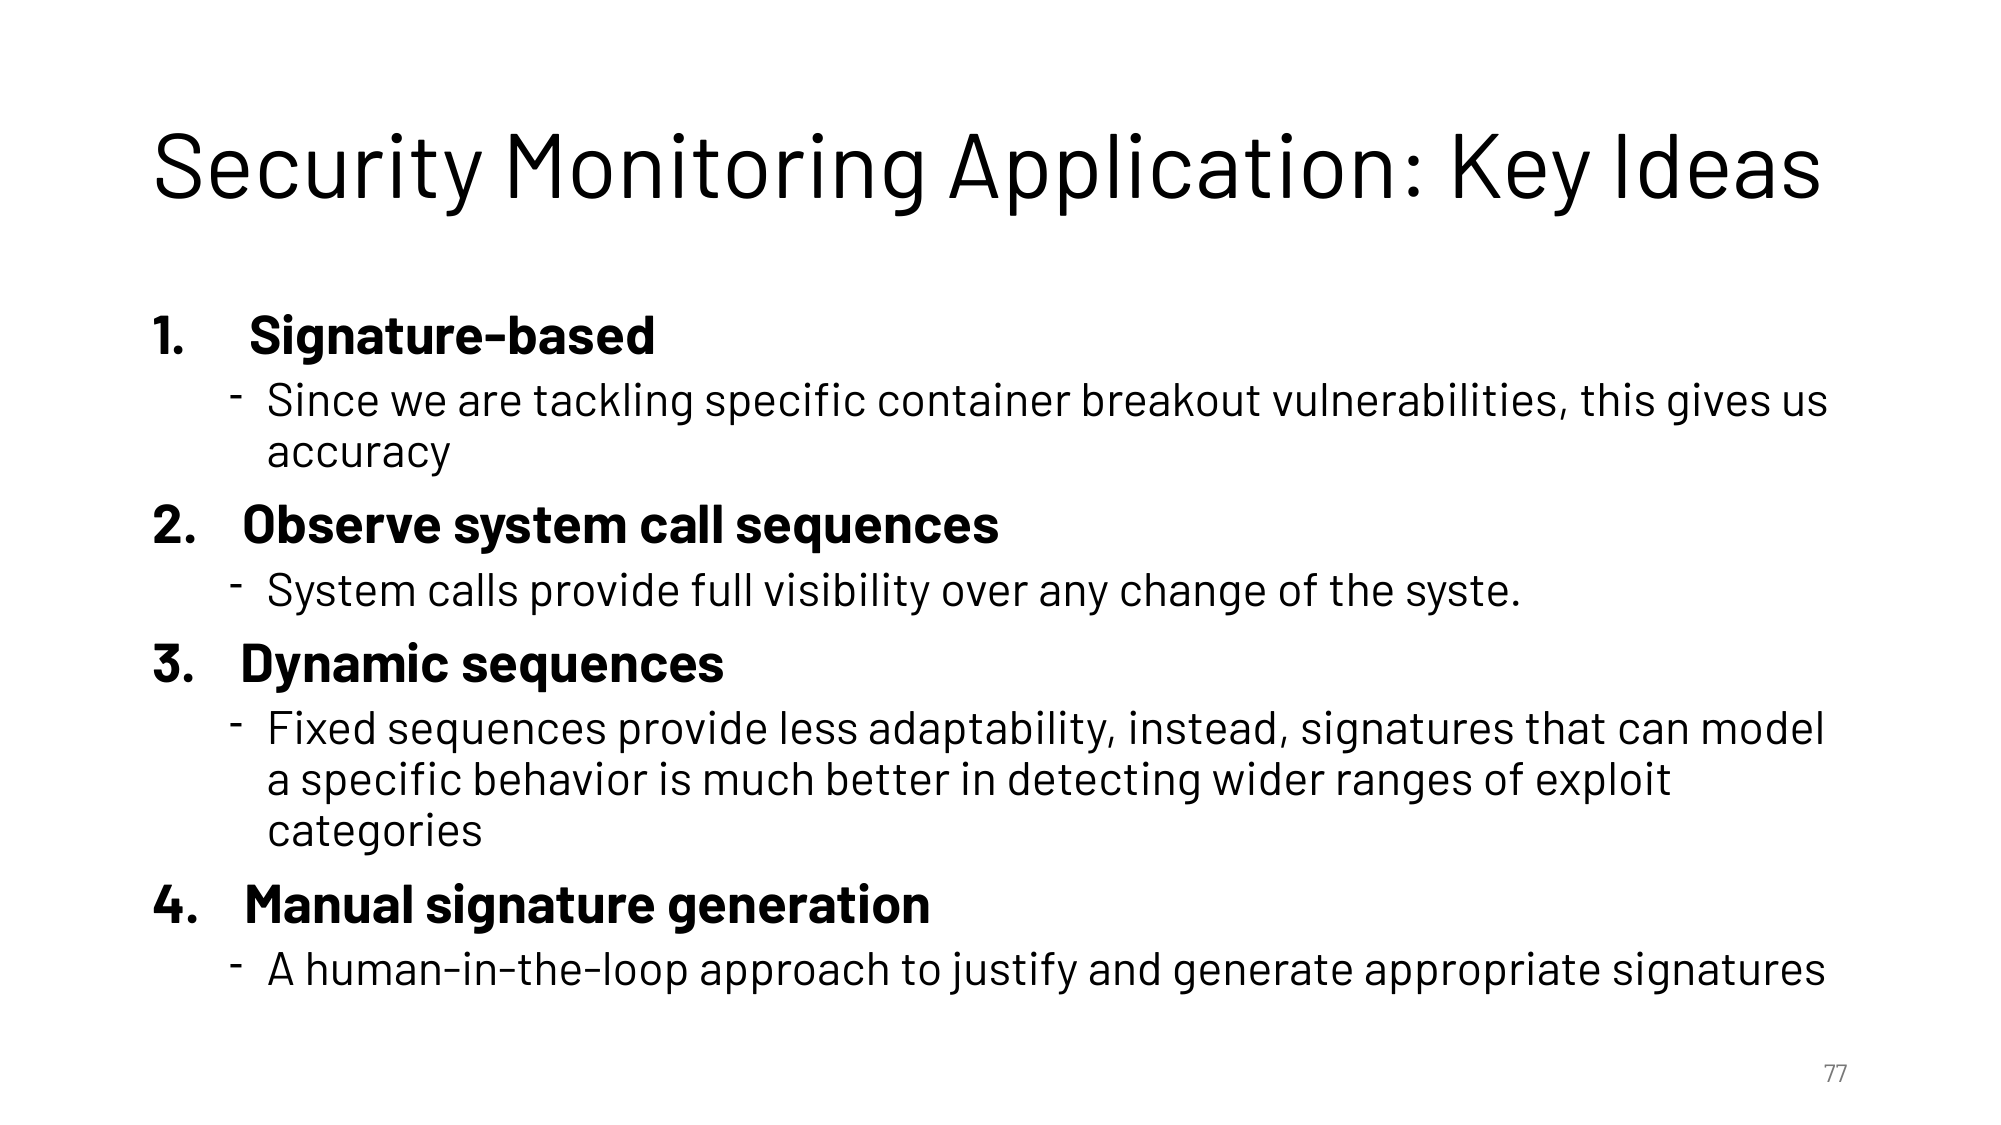

# Security Monitoring Application: Key Ideas
 Signature-based
Since we are tackling specific container breakout vulnerabilities, this gives us accuracy
2.    Observe system call sequences
System calls provide full visibility over any change of the syste.
3.    Dynamic sequences
Fixed sequences provide less adaptability, instead, signatures that can model a specific behavior is much better in detecting wider ranges of exploit categories
4.    Manual signature generation
A human-in-the-loop approach to justify and generate appropriate signatures

77